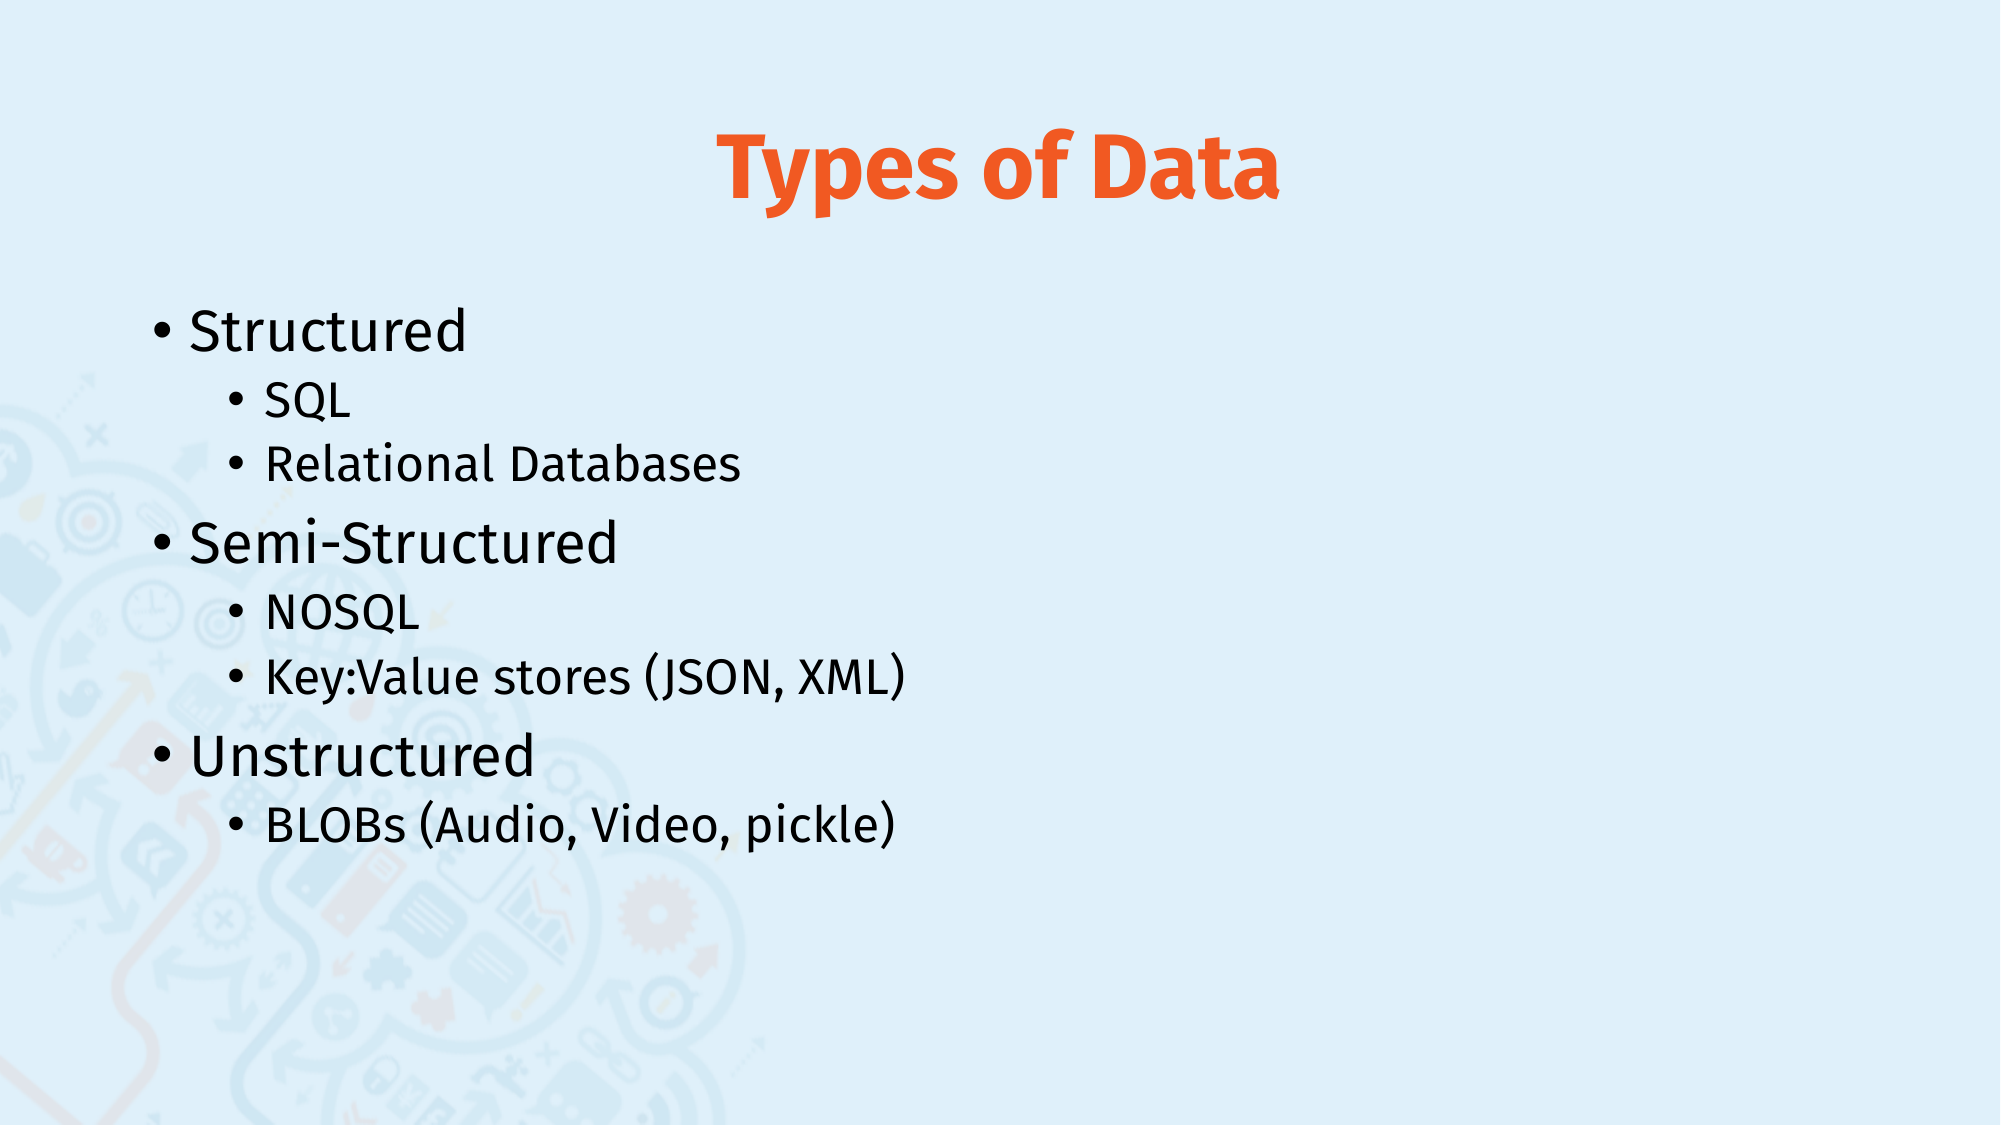

# Types of Data
Structured
SQL
Relational Databases
Semi-Structured
NOSQL
Key:Value stores (JSON, XML)
Unstructured
BLOBs (Audio, Video, pickle)